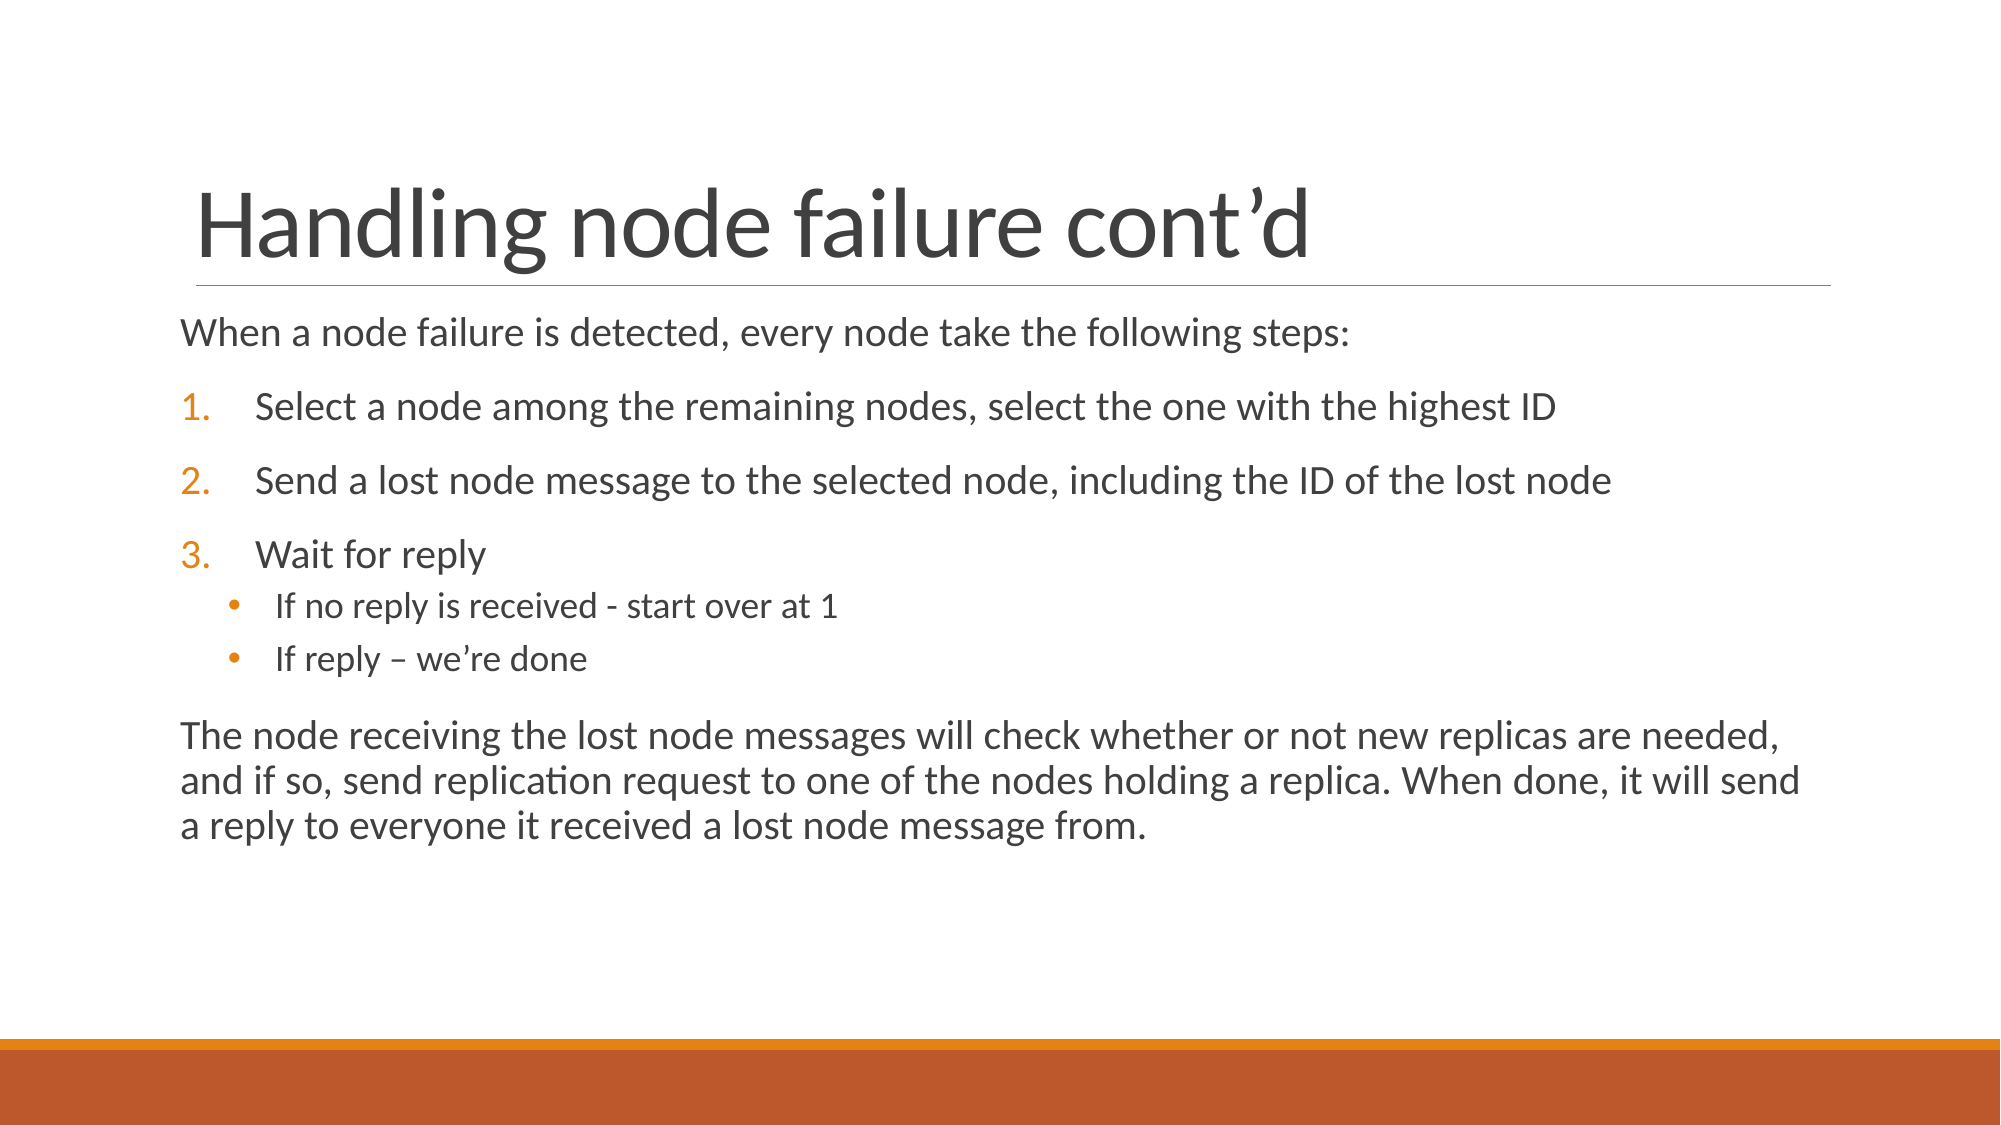

# Handling node failure cont’d
When a node failure is detected, every node take the following steps:
Select a node among the remaining nodes, select the one with the highest ID
Send a lost node message to the selected node, including the ID of the lost node
Wait for reply
If no reply is received - start over at 1
If reply – we’re done
The node receiving the lost node messages will check whether or not new replicas are needed, and if so, send replication request to one of the nodes holding a replica. When done, it will send a reply to everyone it received a lost node message from.